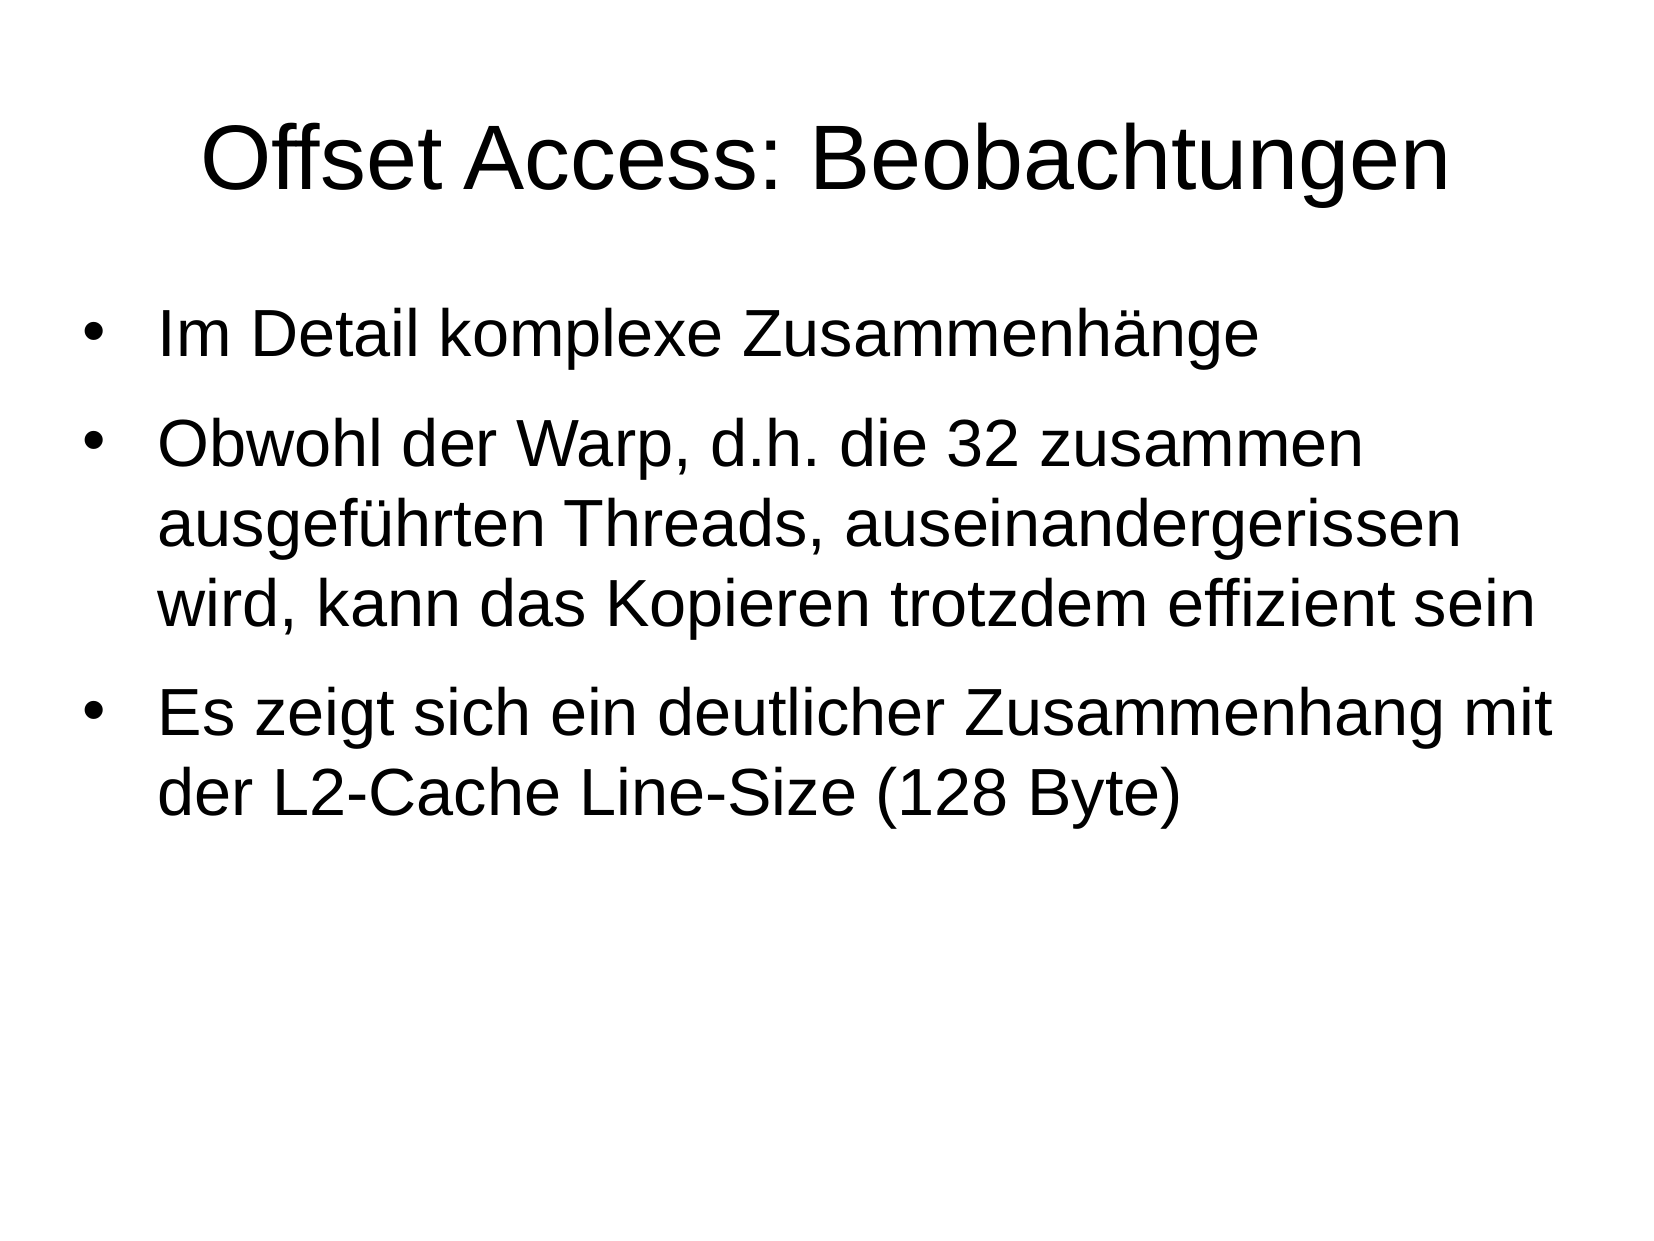

# Offset Access: Beobachtungen
Im Detail komplexe Zusammenhänge
Obwohl der Warp, d.h. die 32 zusammen ausgeführten Threads, auseinandergerissen wird, kann das Kopieren trotzdem effizient sein
Es zeigt sich ein deutlicher Zusammenhang mit der L2-Cache Line-Size (128 Byte)